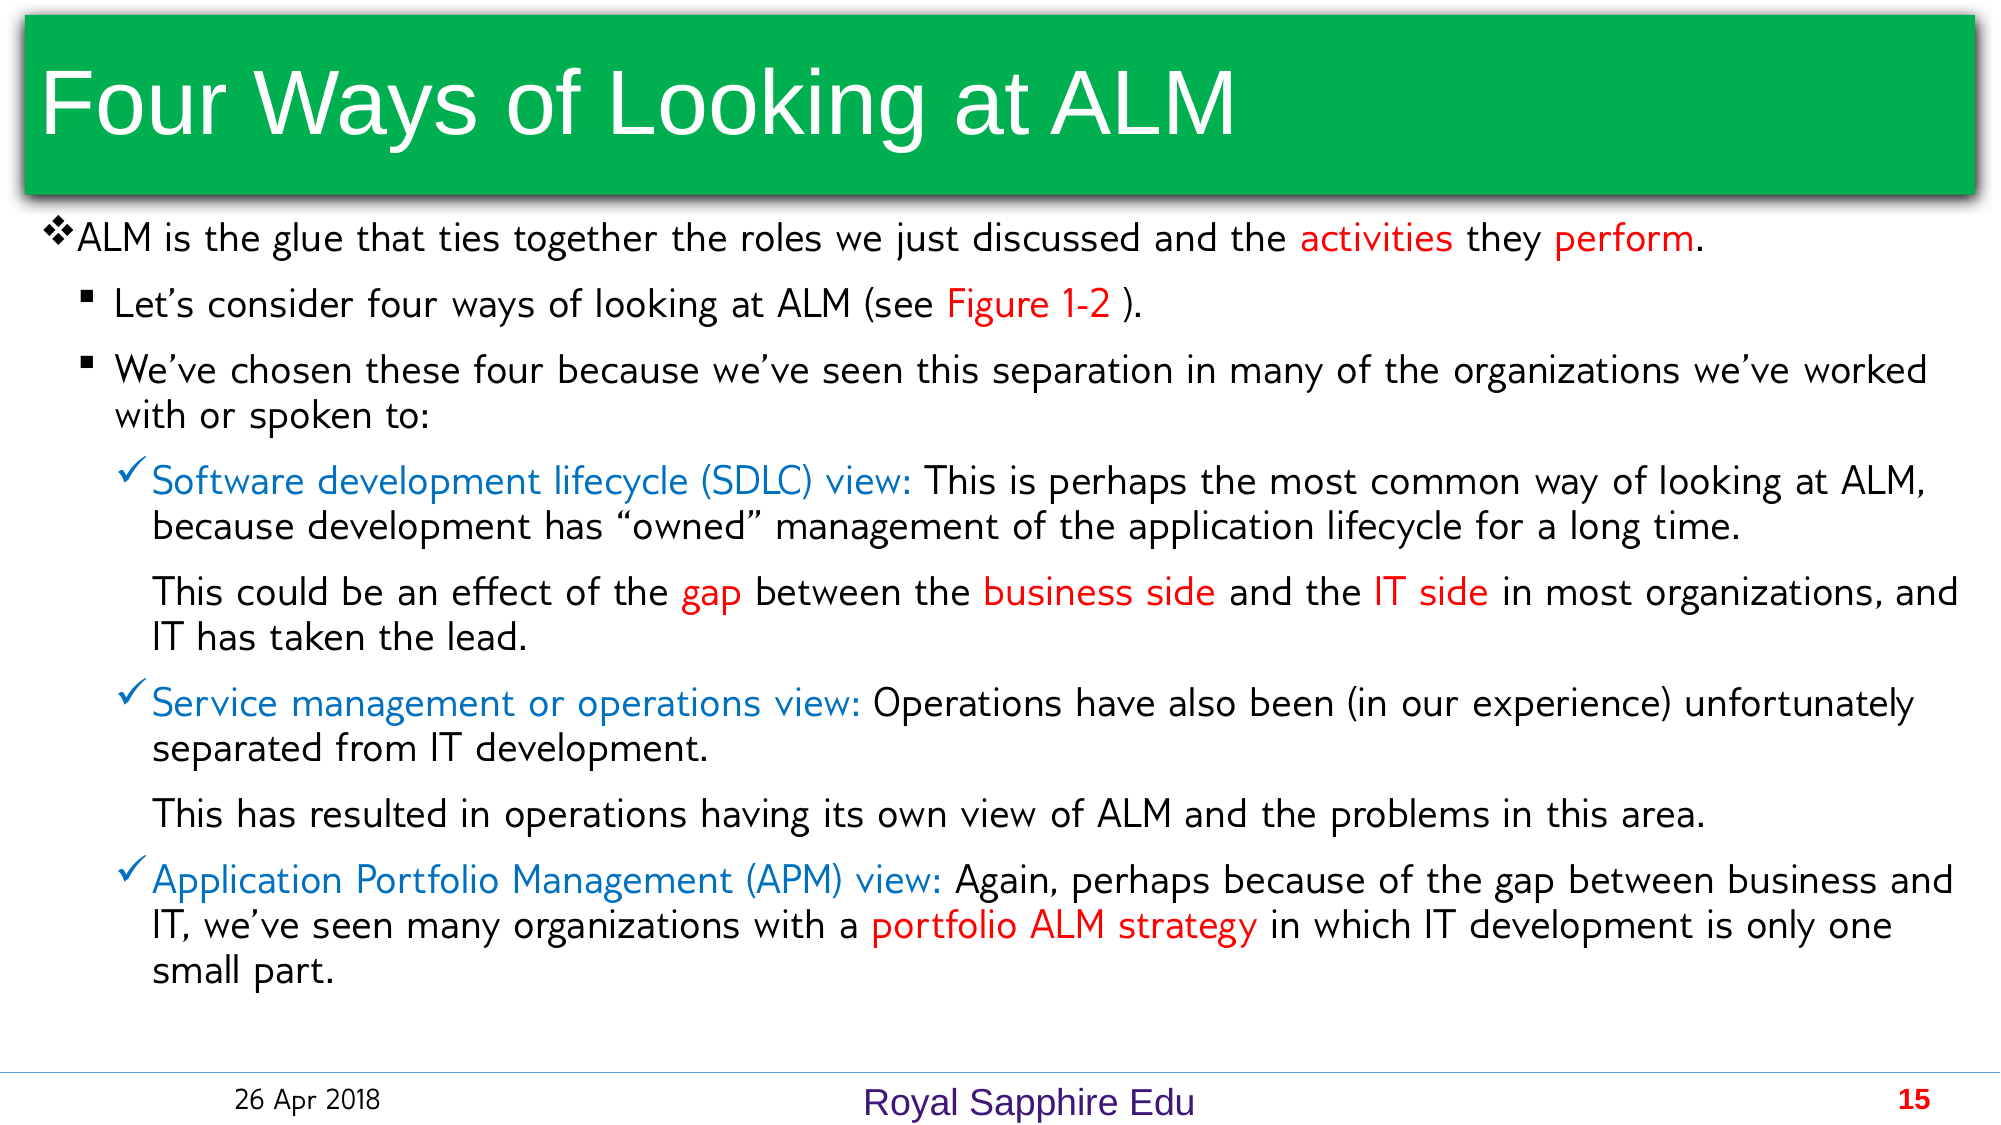

# Four Ways of Looking at ALM
ALM is the glue that ties together the roles we just discussed and the activities they perform.
Let’s consider four ways of looking at ALM (see Figure 1-2 ).
We’ve chosen these four because we’ve seen this separation in many of the organizations we’ve worked with or spoken to:
Software development lifecycle (SDLC) view: This is perhaps the most common way of looking at ALM, because development has “owned” management of the application lifecycle for a long time.
This could be an effect of the gap between the business side and the IT side in most organizations, and IT has taken the lead.
Service management or operations view: Operations have also been (in our experience) unfortunately separated from IT development.
This has resulted in operations having its own view of ALM and the problems in this area.
Application Portfolio Management (APM) view: Again, perhaps because of the gap between business and IT, we’ve seen many organizations with a portfolio ALM strategy in which IT development is only one small part.
26 Apr 2018
15